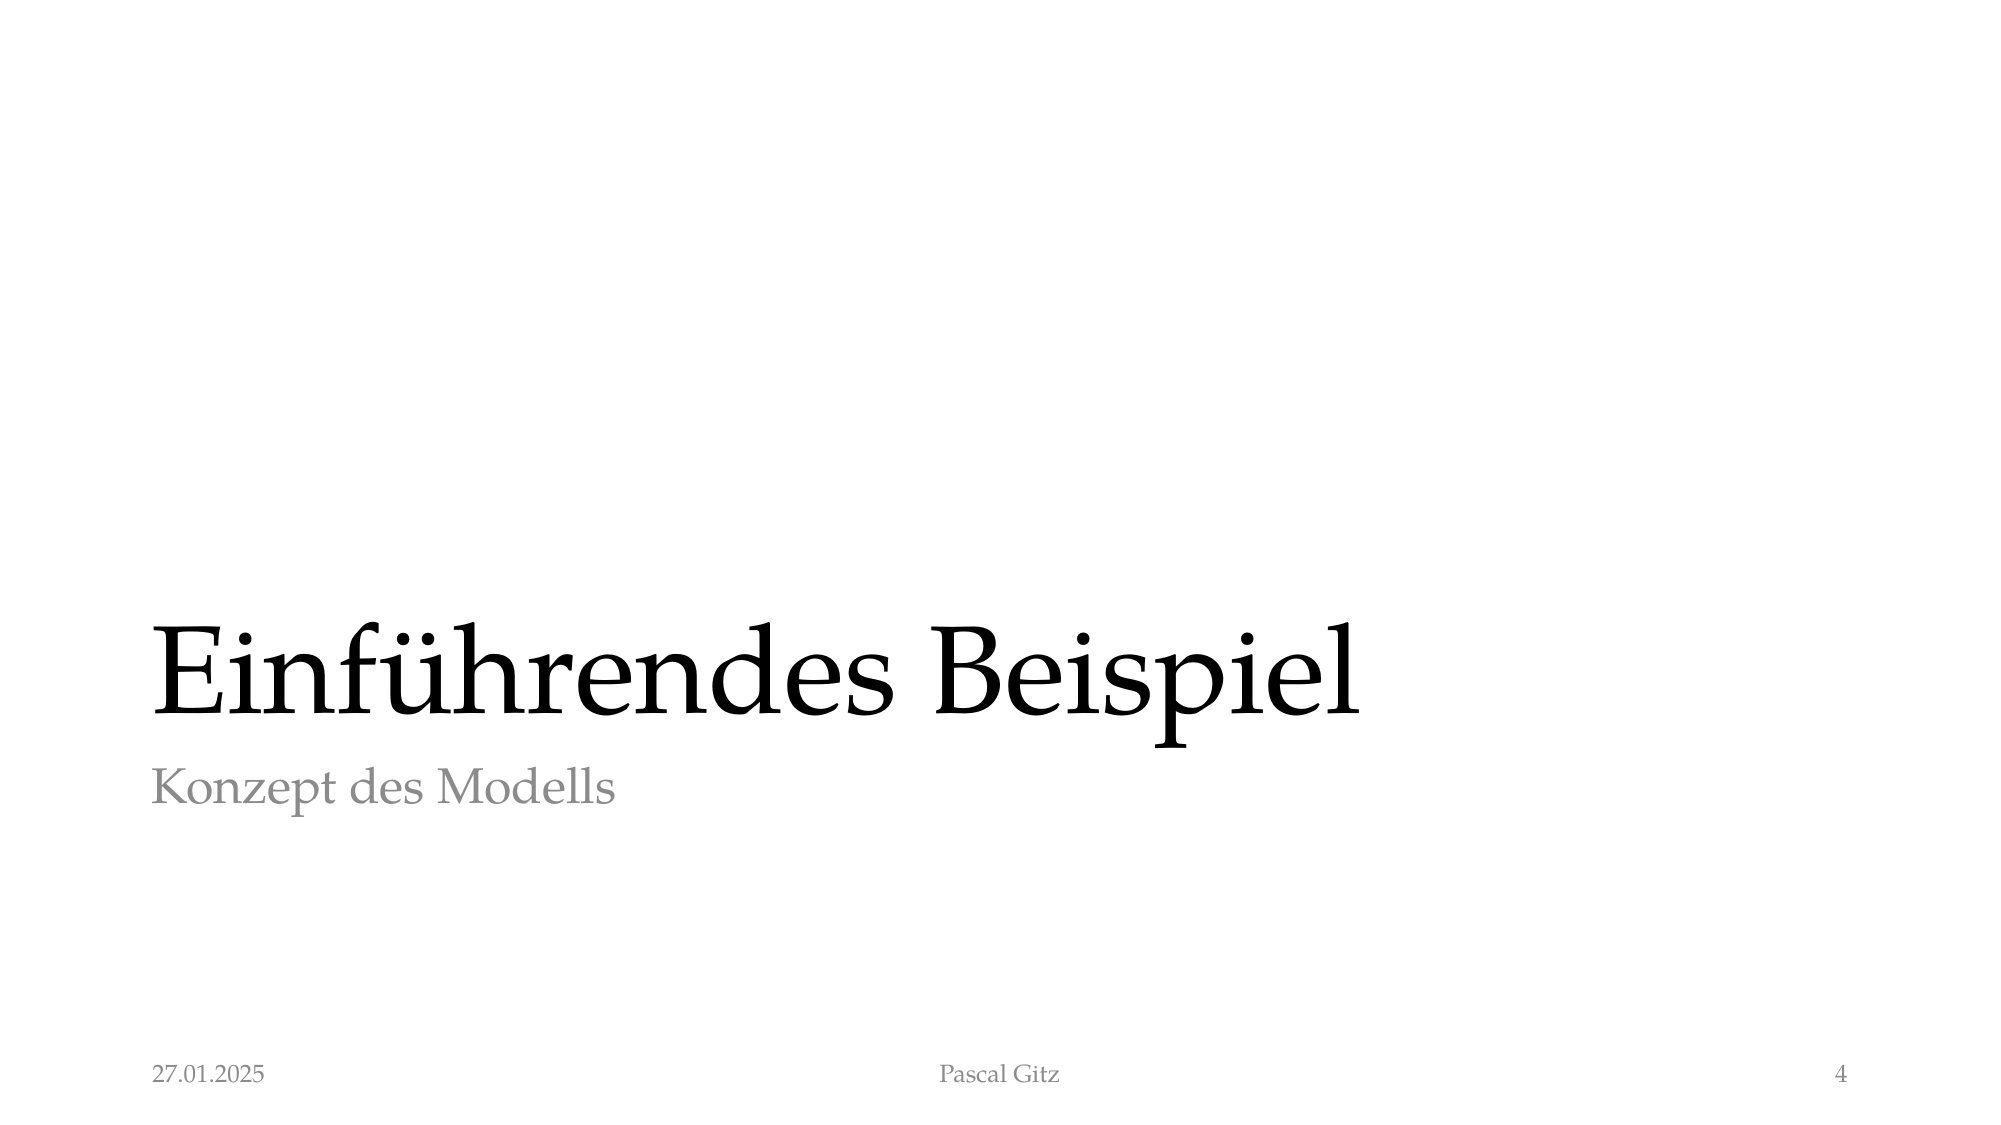

# Einführendes Beispiel
Konzept des Modells
27.01.2025
Pascal Gitz
4